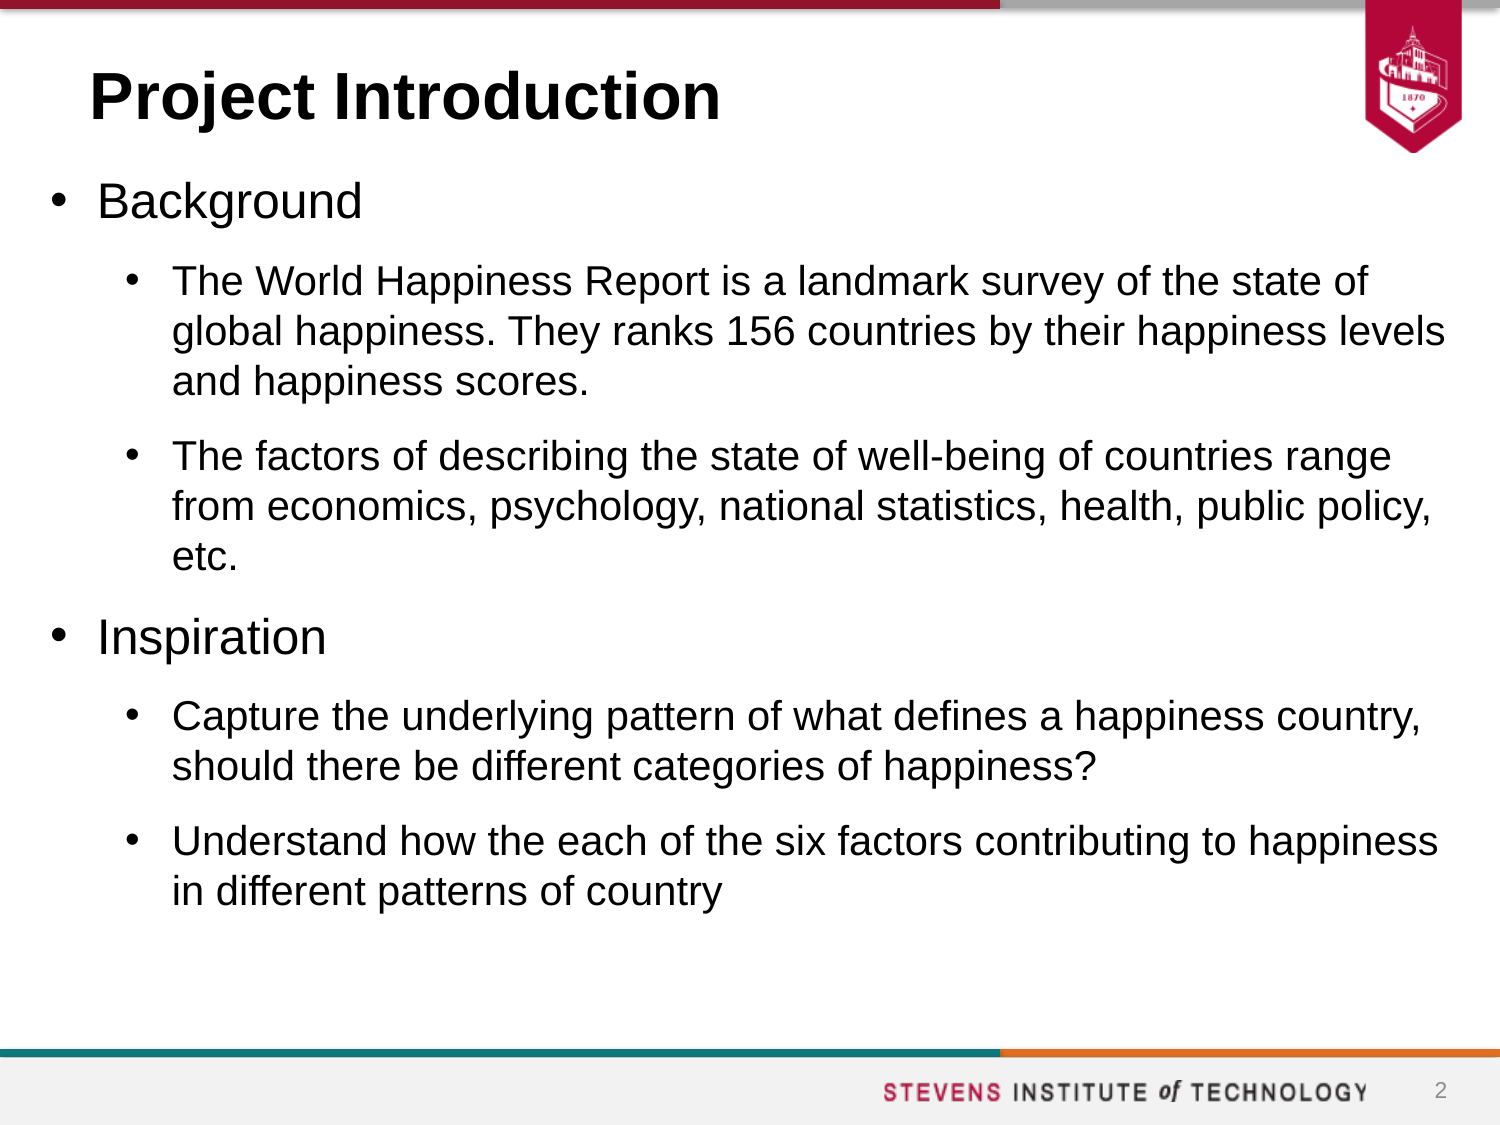

# Project Introduction
Background
The World Happiness Report is a landmark survey of the state of global happiness. They ranks 156 countries by their happiness levels and happiness scores.
The factors of describing the state of well-being of countries range from economics, psychology, national statistics, health, public policy, etc.
Inspiration
Capture the underlying pattern of what defines a happiness country, should there be different categories of happiness?
Understand how the each of the six factors contributing to happiness in different patterns of country
2